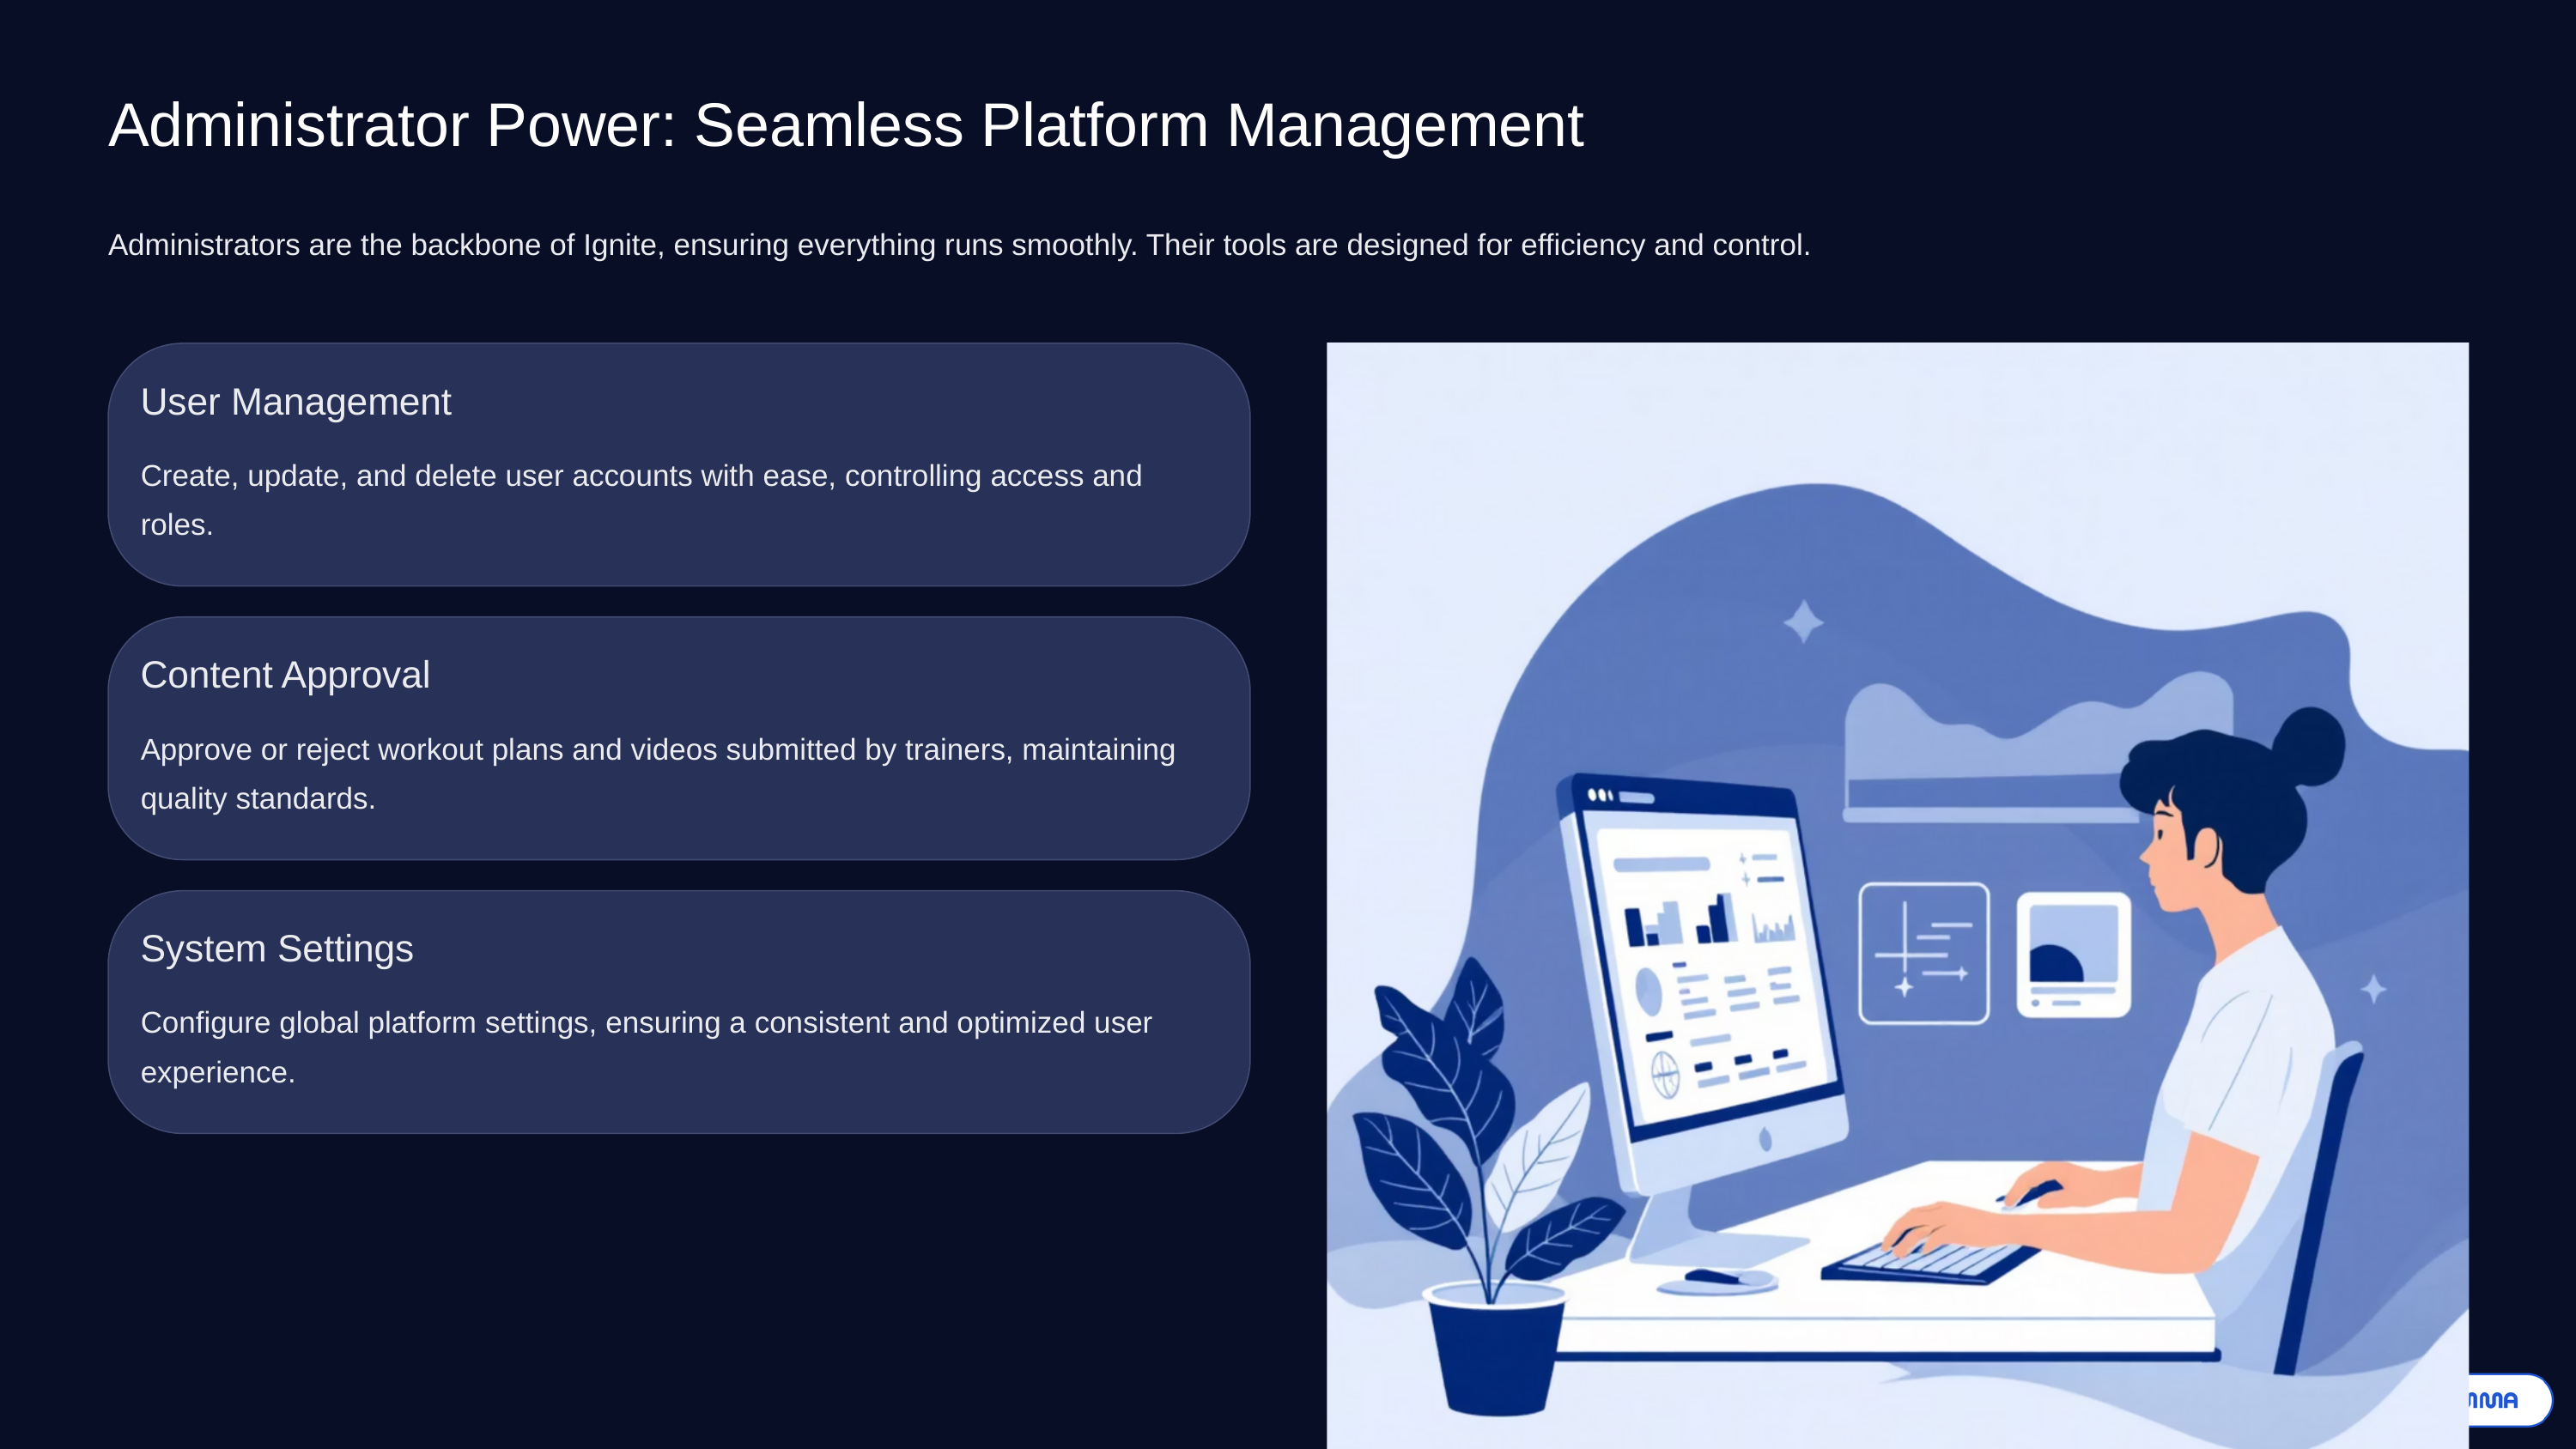

Administrator Power: Seamless Platform Management
Administrators are the backbone of Ignite, ensuring everything runs smoothly. Their tools are designed for efficiency and control.

User Management
Create, update, and delete user accounts with ease, controlling access and roles.

Content Approval
Approve or reject workout plans and videos submitted by trainers, maintaining quality standards.

System Settings
Configure global platform settings, ensuring a consistent and optimized user experience.